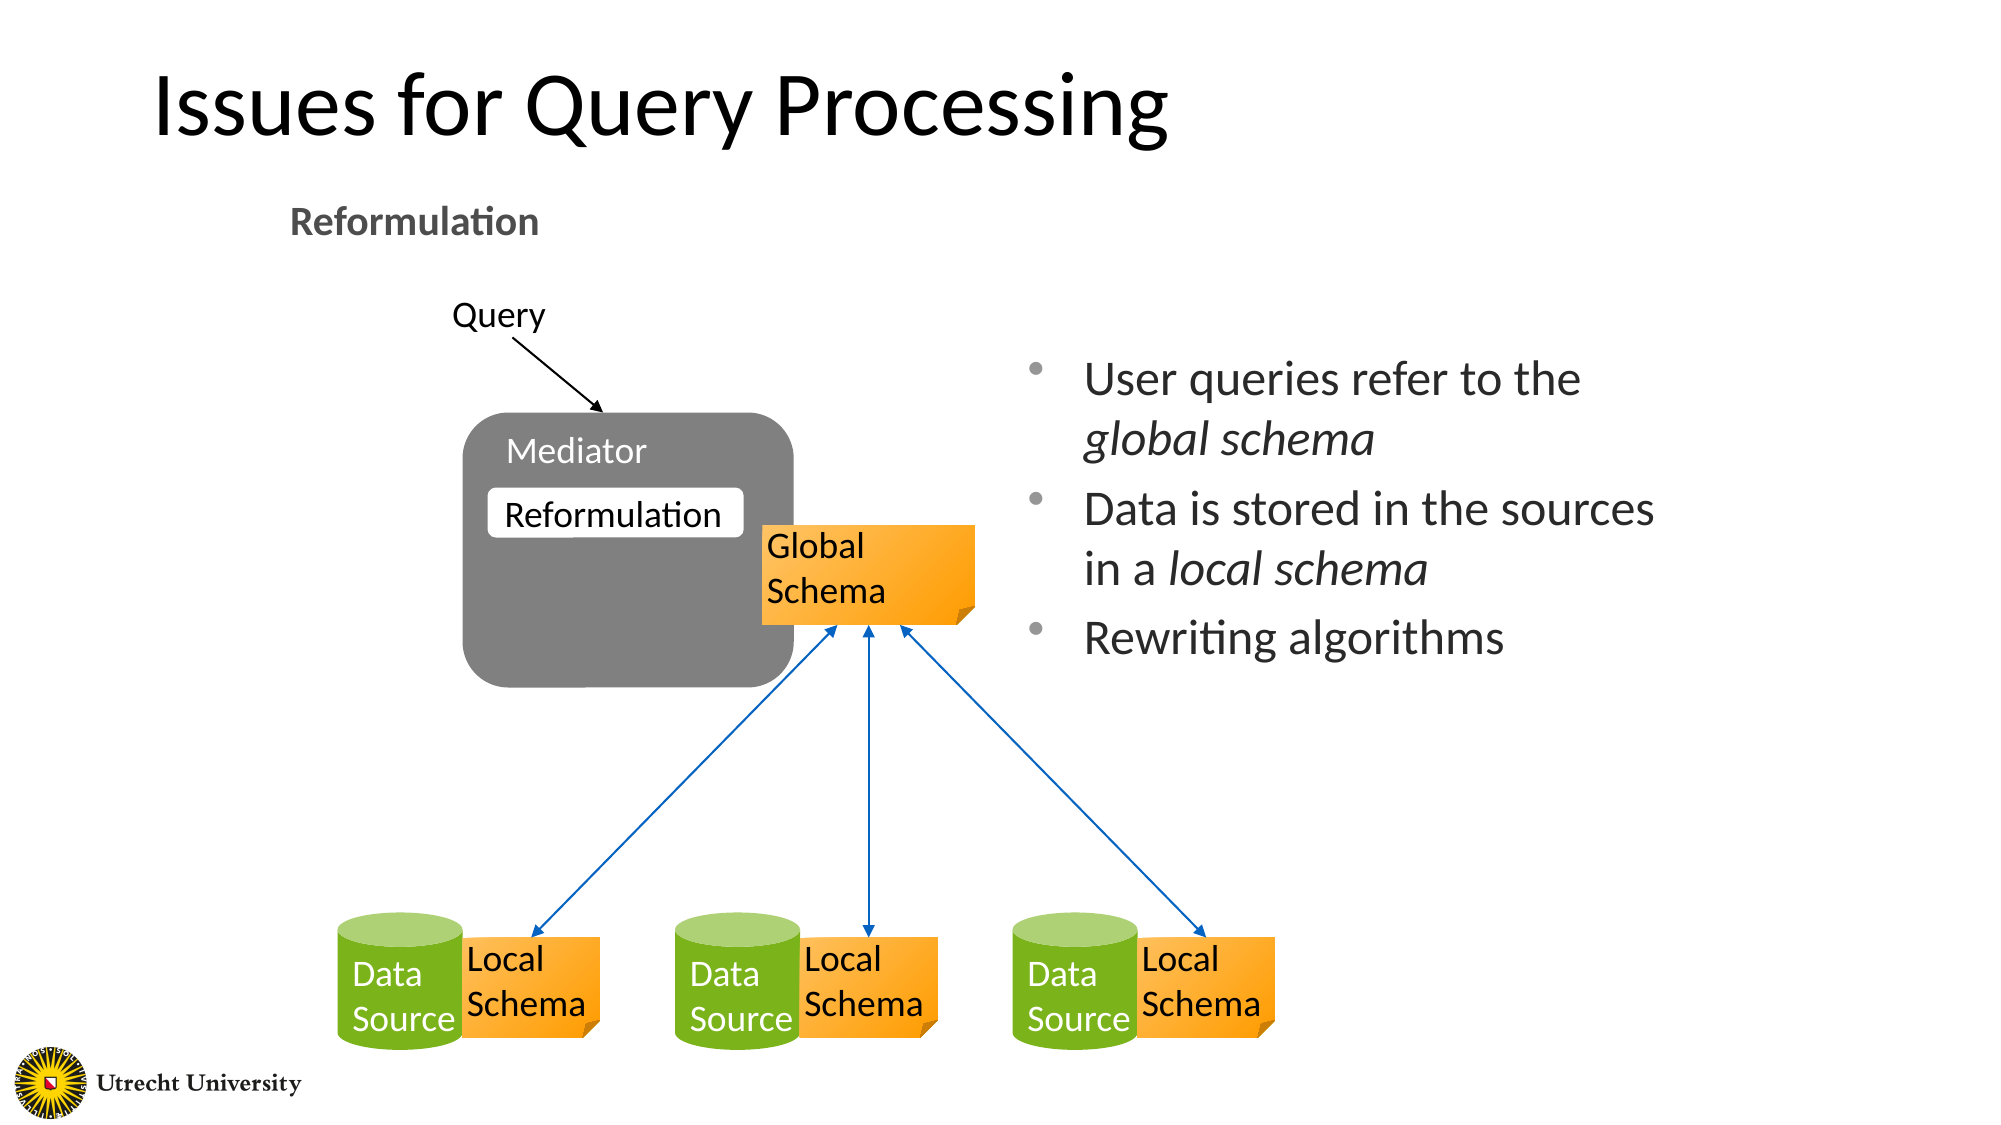

# Issues for Query Processing
Reformulation
Query
User queries refer to the global schema
Data is stored in the sources in a local schema
Rewriting algorithms
Mediator
Reformulation
Global
Schema

Data
Source
Data
Source
Data
Source
Local
Schema
Local
Schema
Local
Schema